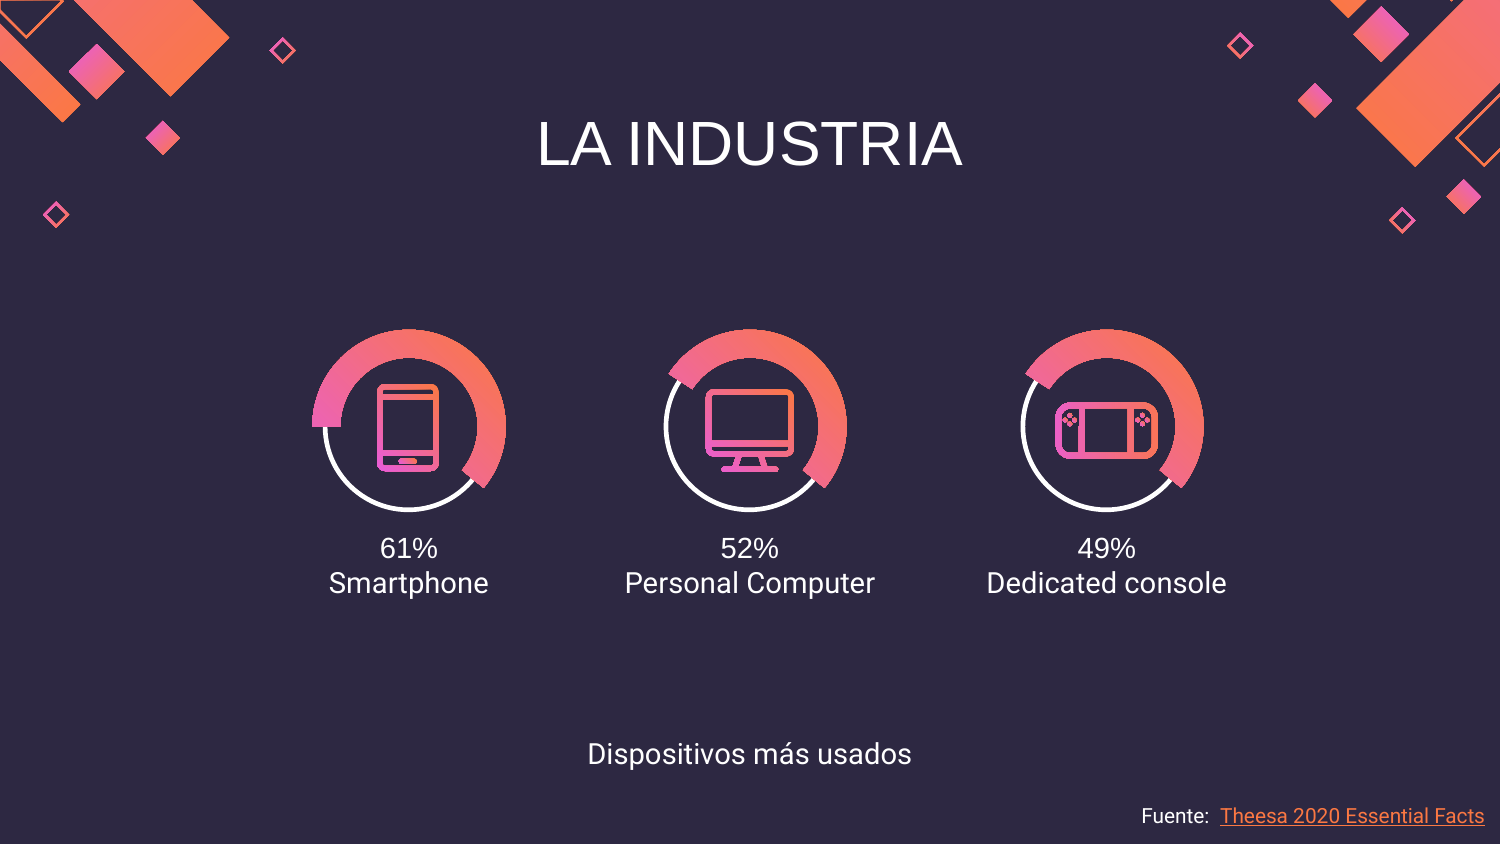

# LA INDUSTRIA

61%
Smartphone

52%
Personal Computer

49%
Dedicated console

Dispositivos más usados

Fuente:  Theesa 2020 Essential Facts